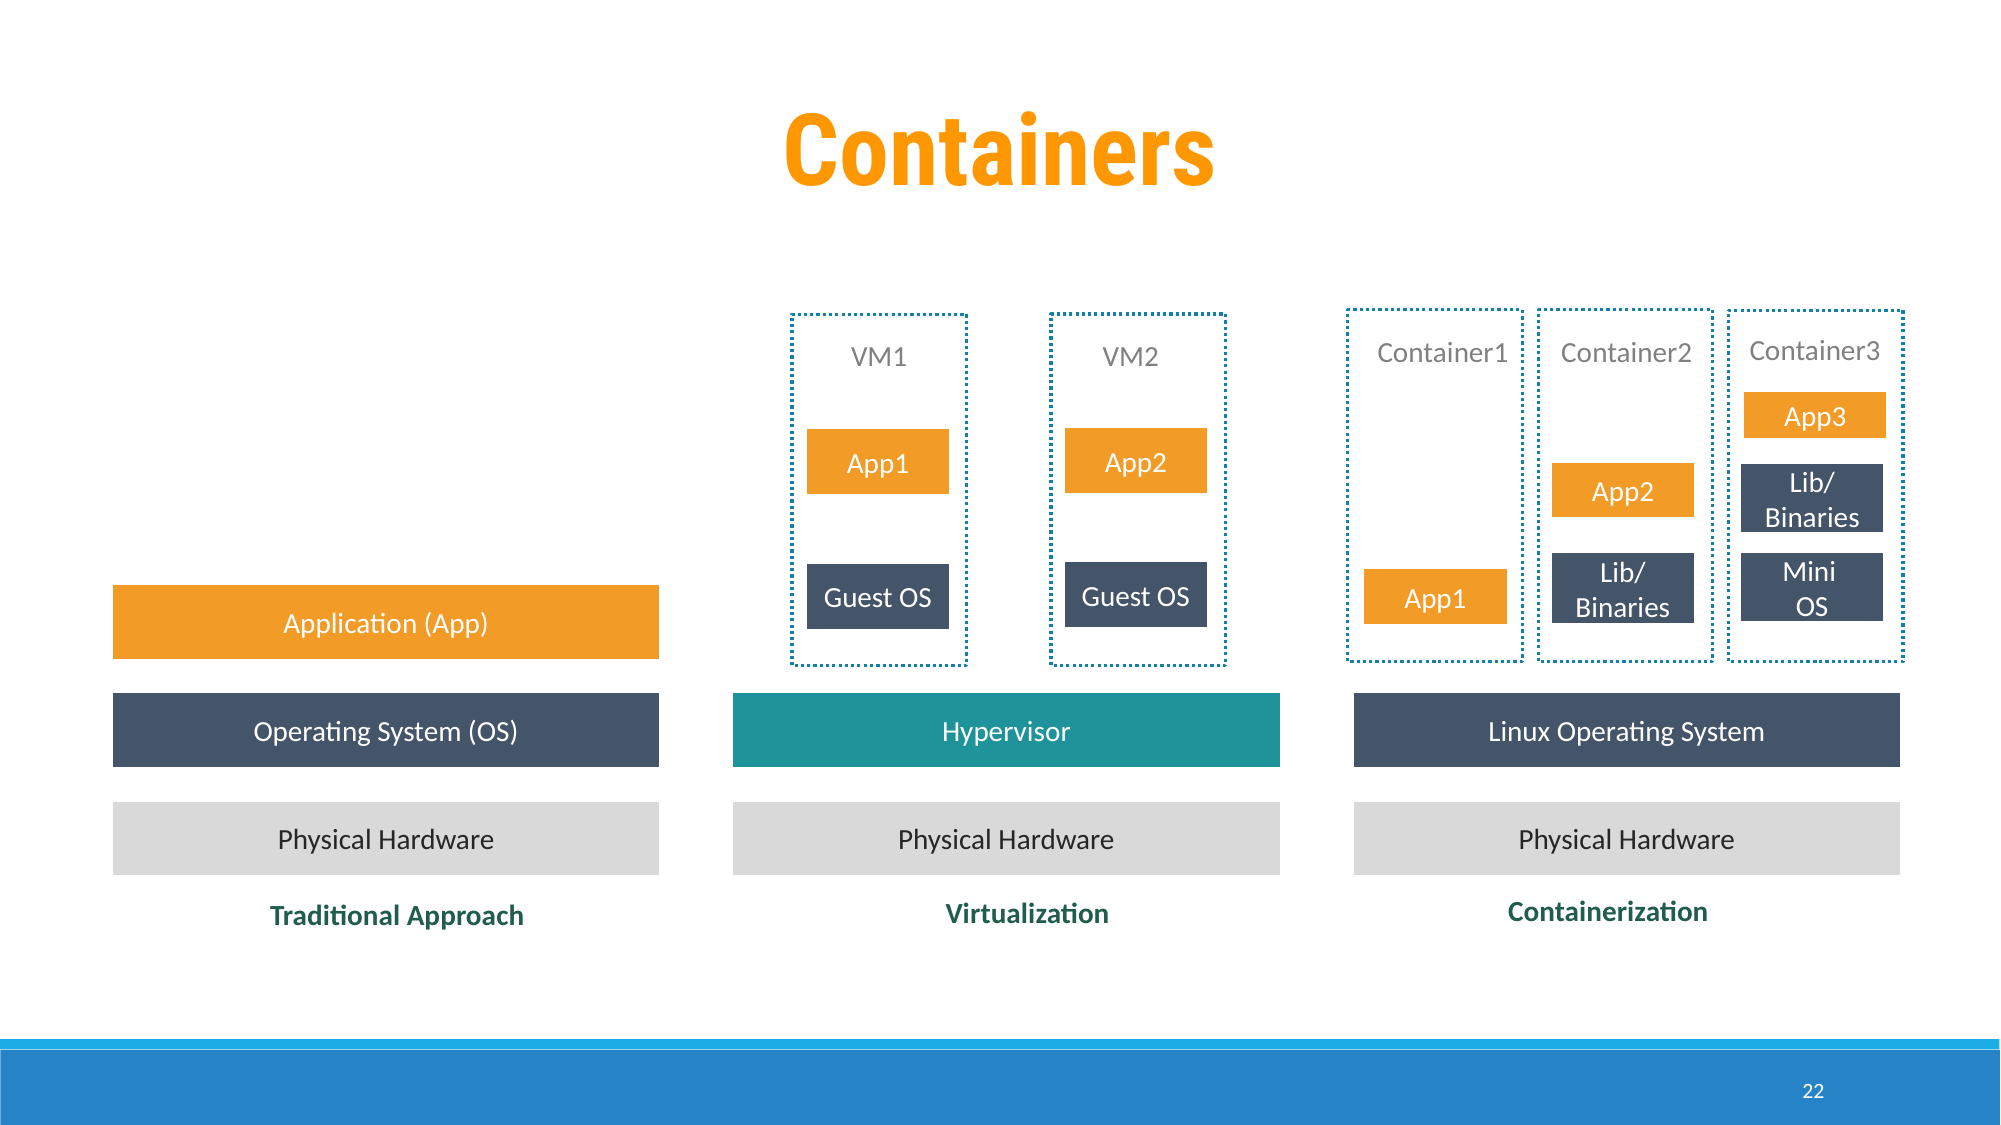

Containers

Container3
Container2
Container1
VM2
VM1
App3
App2
App1
Lib/ Binaries
App2
Lib/ Binaries
Mini
OS
Guest OS
Guest OS
App1
Application (App)
Operating System (OS)
Hypervisor
Linux Operating System
Physical Hardware
Physical Hardware
Physical Hardware
Containerization
Virtualization
Traditional Approach
22